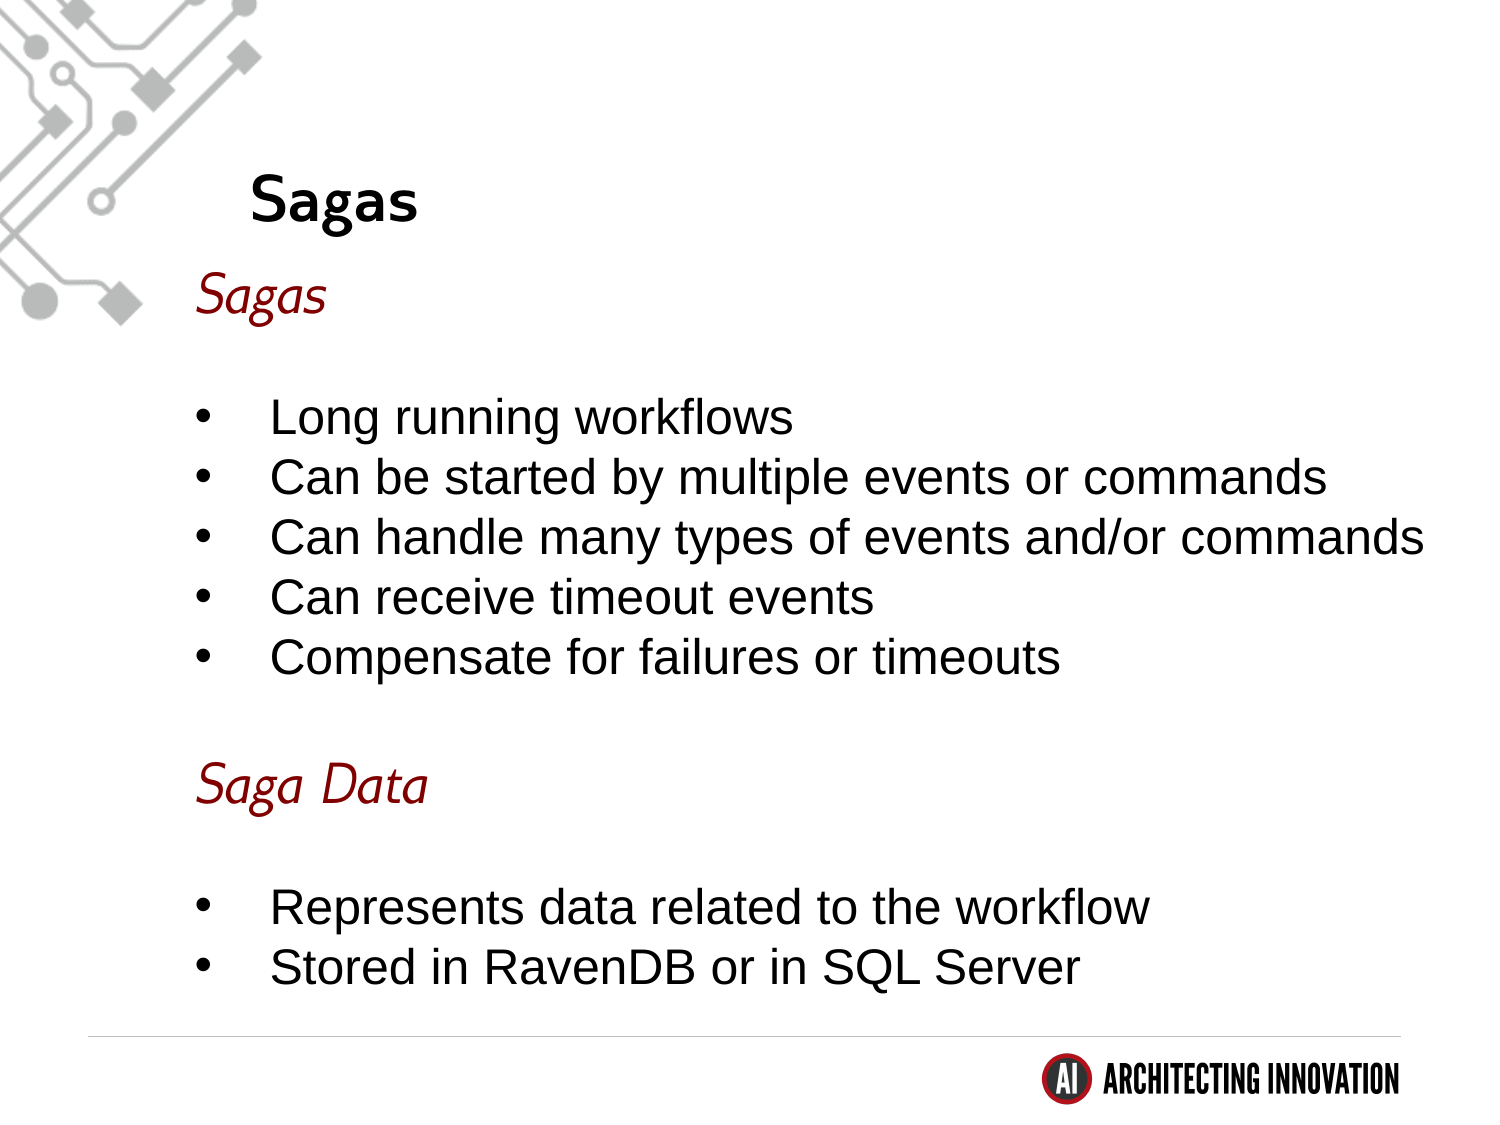

Sagas
Sagas

Long running workflows
Can be started by multiple events or commands
Can handle many types of events and/or commands
Can receive timeout events
Compensate for failures or timeouts

Saga Data

Represents data related to the workflow
Stored in RavenDB or in SQL Server